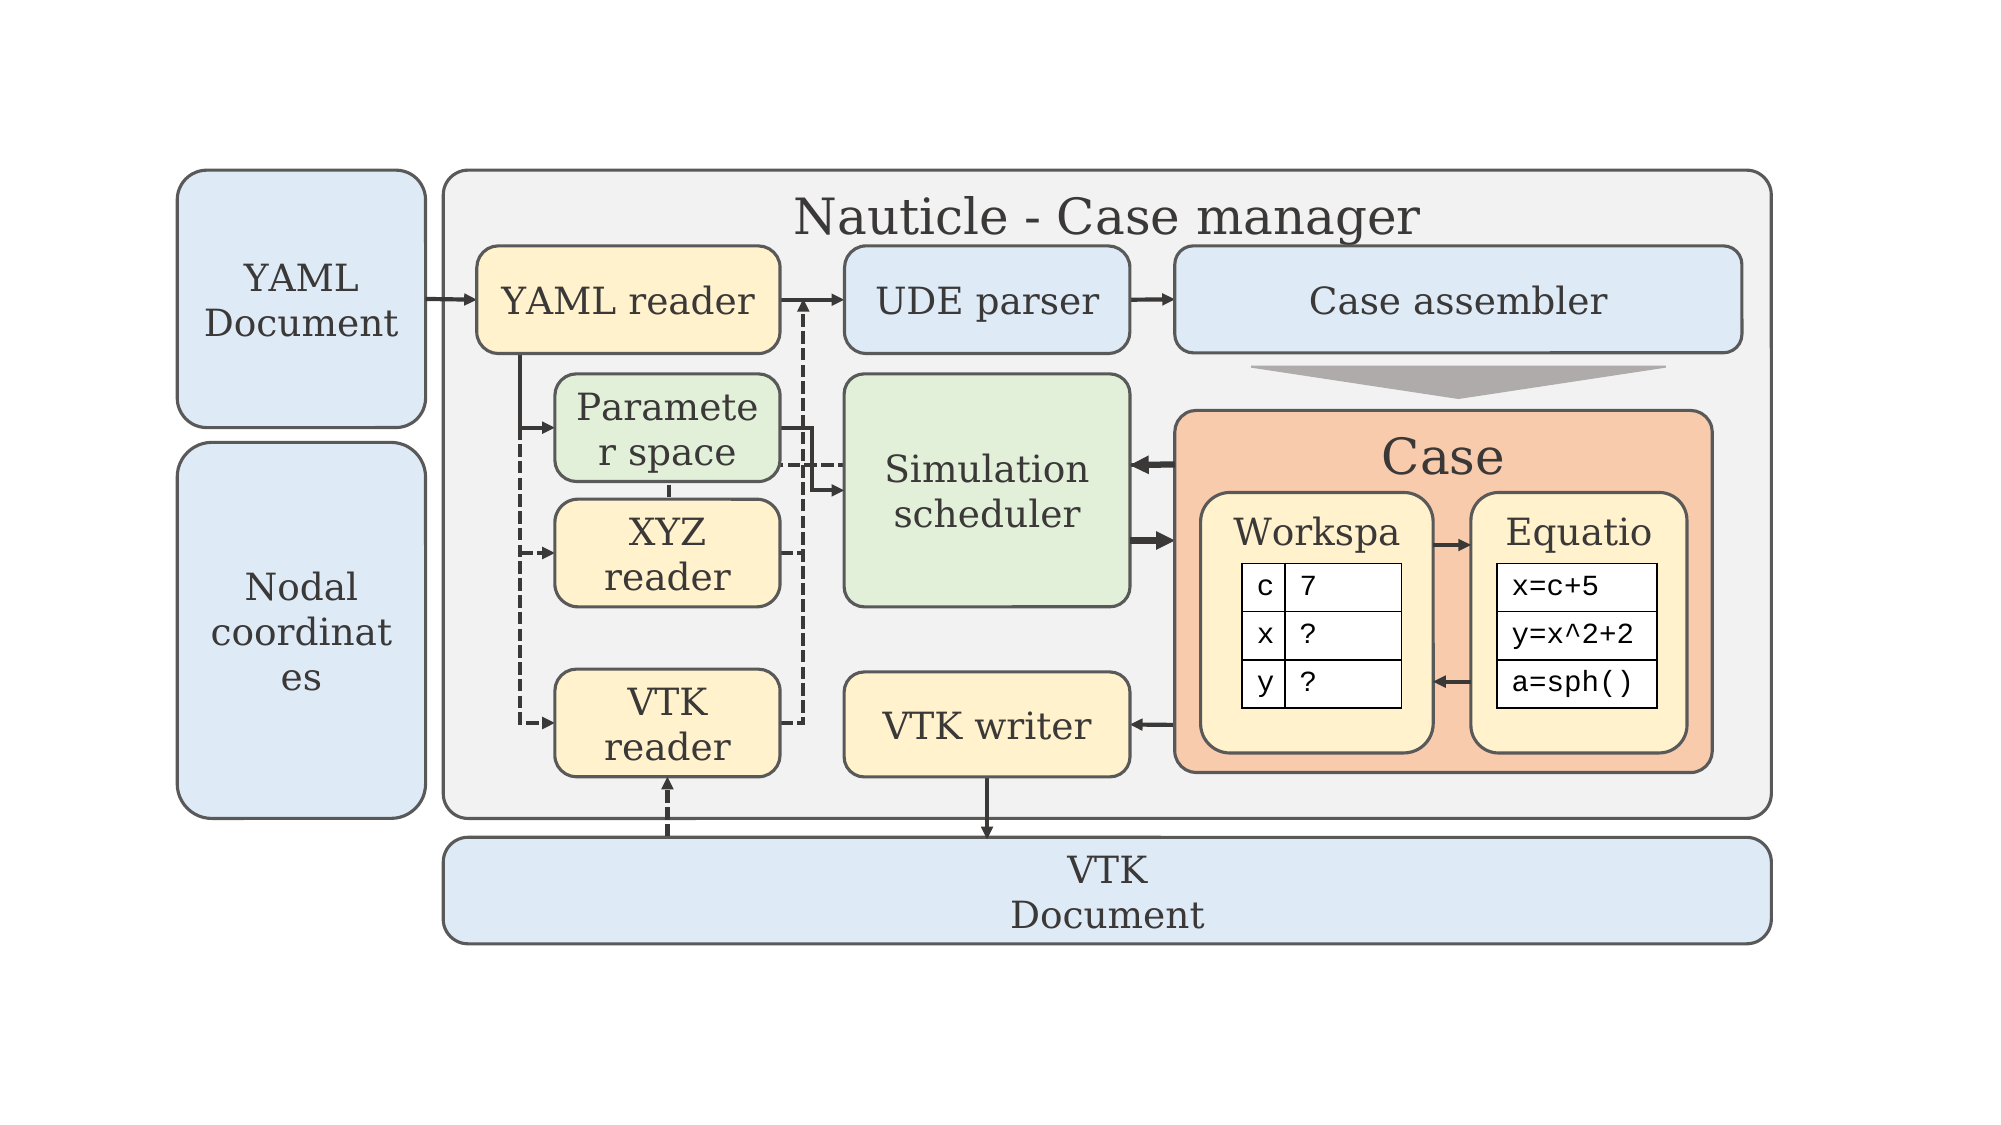

YAML Document
Nauticle - Case manager
Case assembler
YAML reader
UDE parser

Parameter space
Simulation scheduler
Case
Nodal coordinates
Workspace
Equations
XYZ reader
| x=c+5 |
| --- |
| y=x^2+2 |
| a=sph() |
| c | 7 |
| --- | --- |
| x | ? |
| y | ? |
VTK reader
VTK writer
VTK
Document